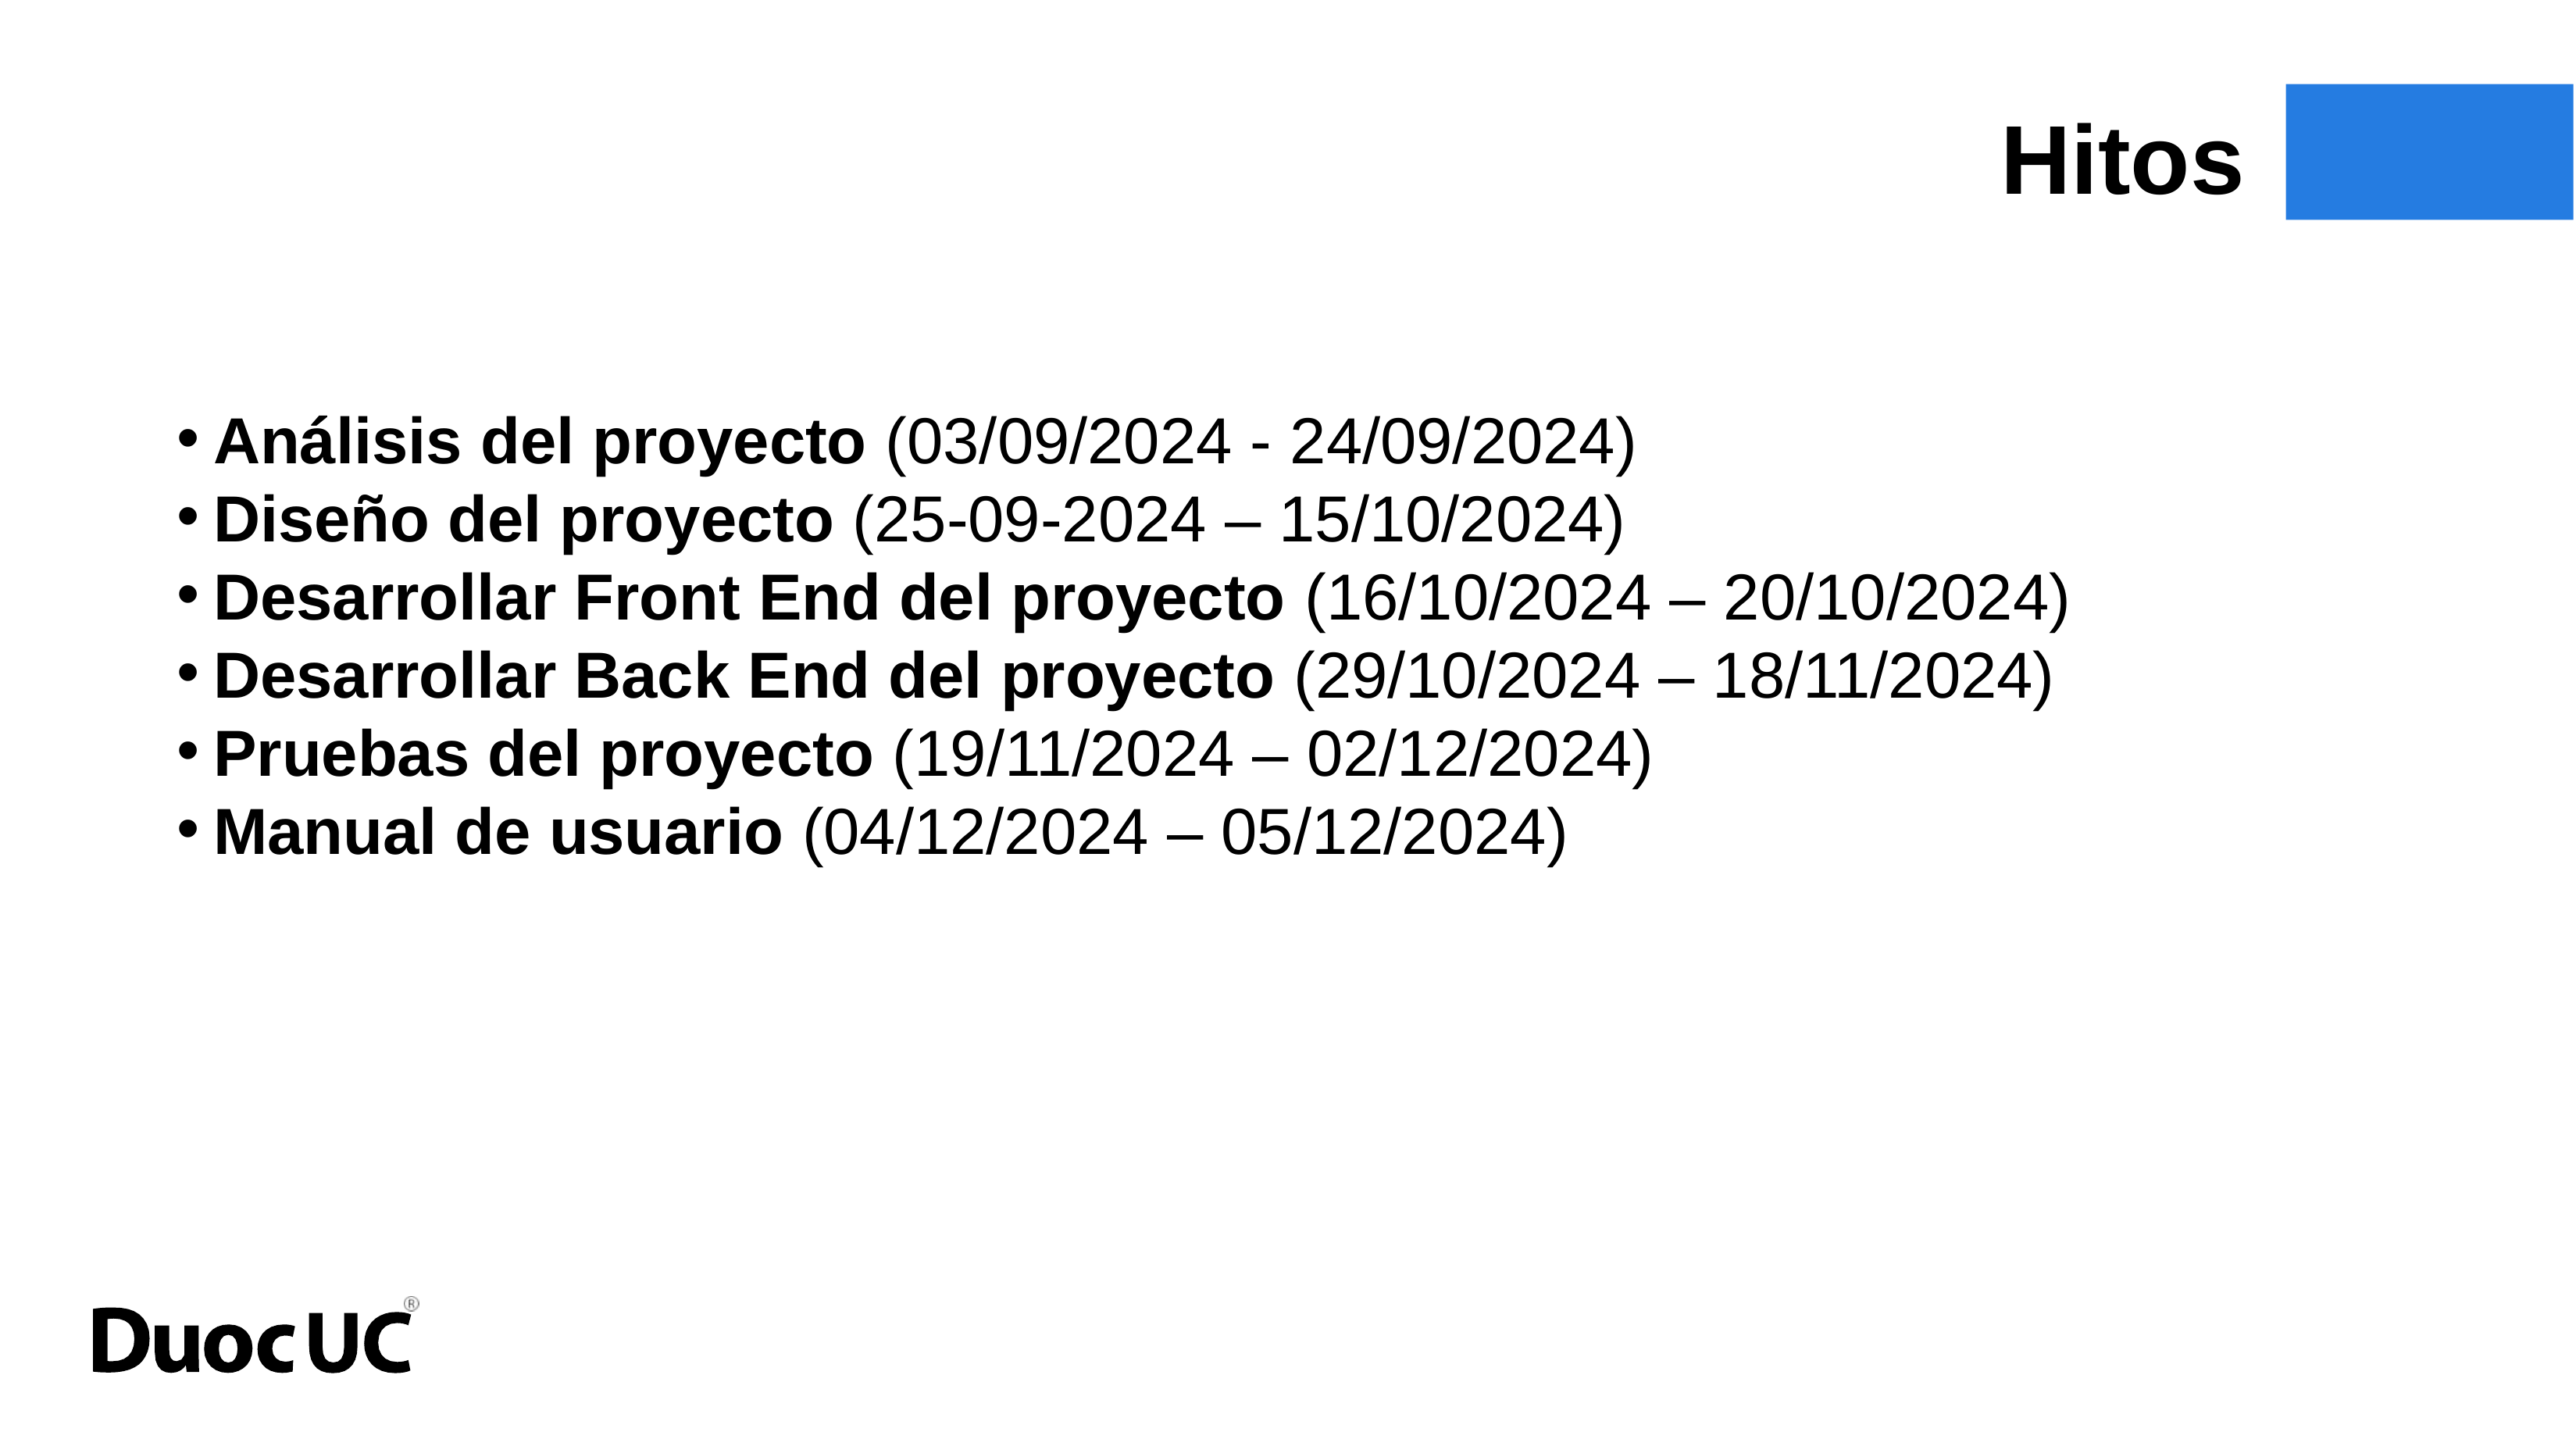

Hitos
Análisis del proyecto (03/09/2024 - 24/09/2024)
Diseño del proyecto (25-09-2024 – 15/10/2024)
Desarrollar Front End del proyecto (16/10/2024 – 20/10/2024)
Desarrollar Back End del proyecto (29/10/2024 – 18/11/2024)
Pruebas del proyecto (19/11/2024 – 02/12/2024)
Manual de usuario (04/12/2024 – 05/12/2024)